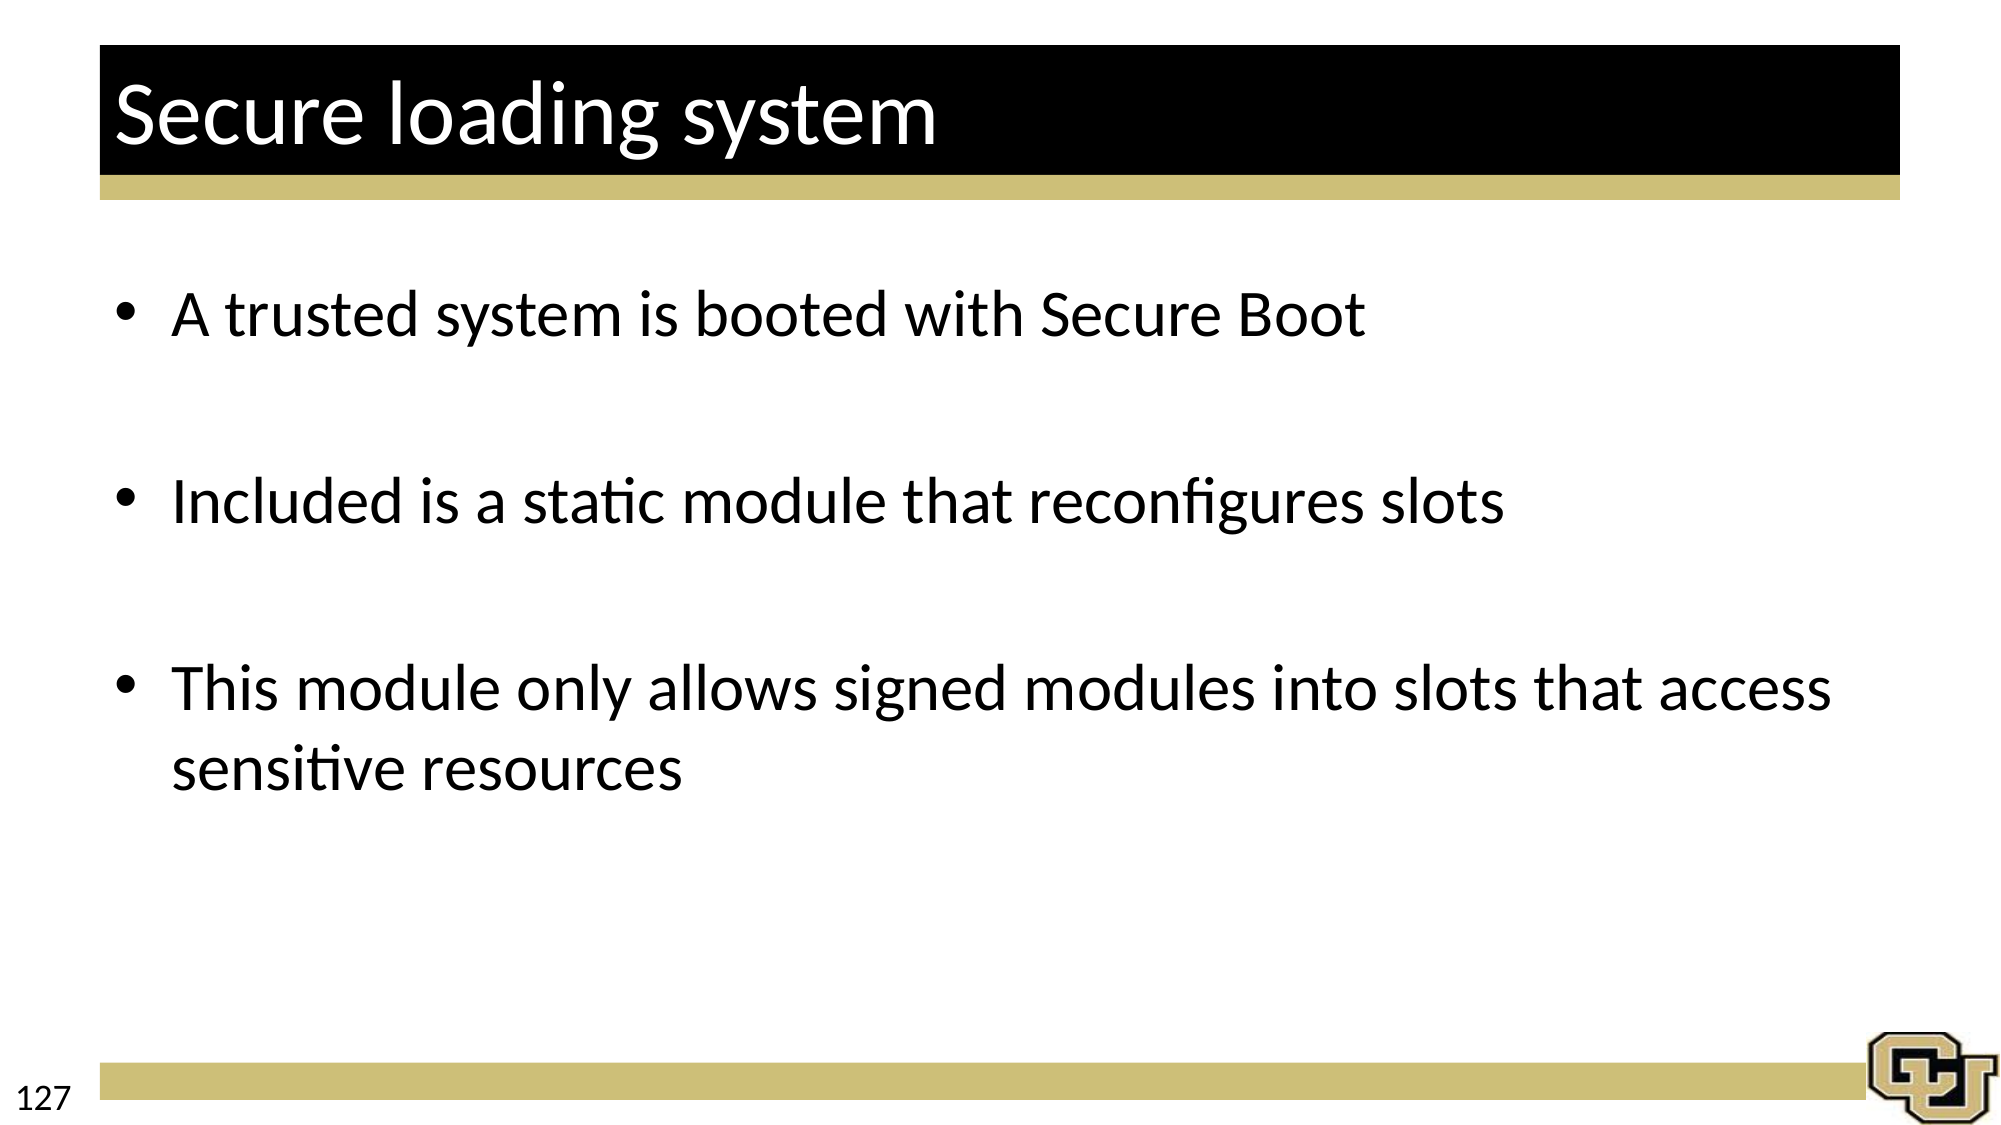

# Secure loading system
A trusted system is booted with Secure Boot

Included is a static module that reconfigures slots

This module only allows signed modules into slots that access sensitive resources
127